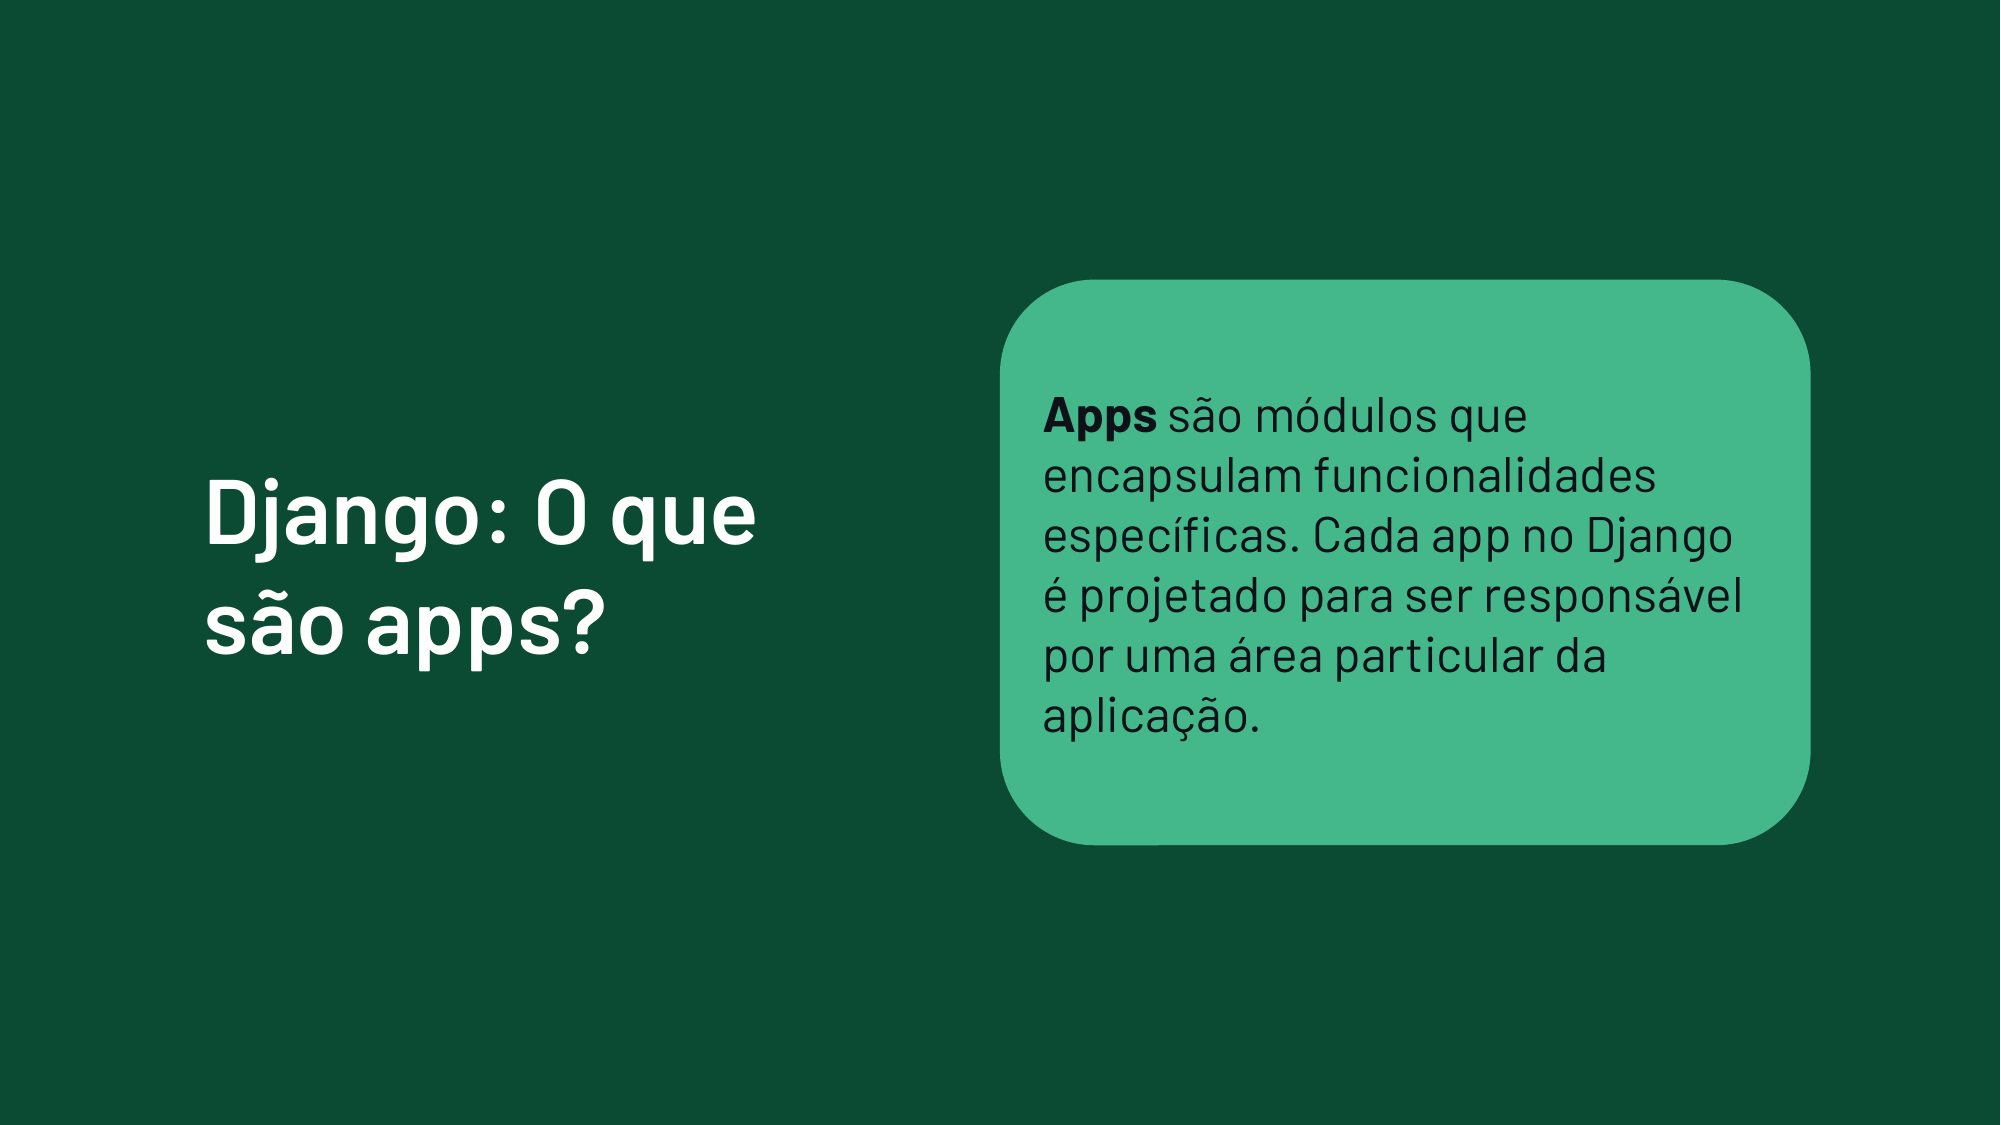

Apps são módulos que encapsulam funcionalidades específicas. Cada app no Django é projetado para ser responsável por uma área particular da aplicação.
Django: O que são apps?